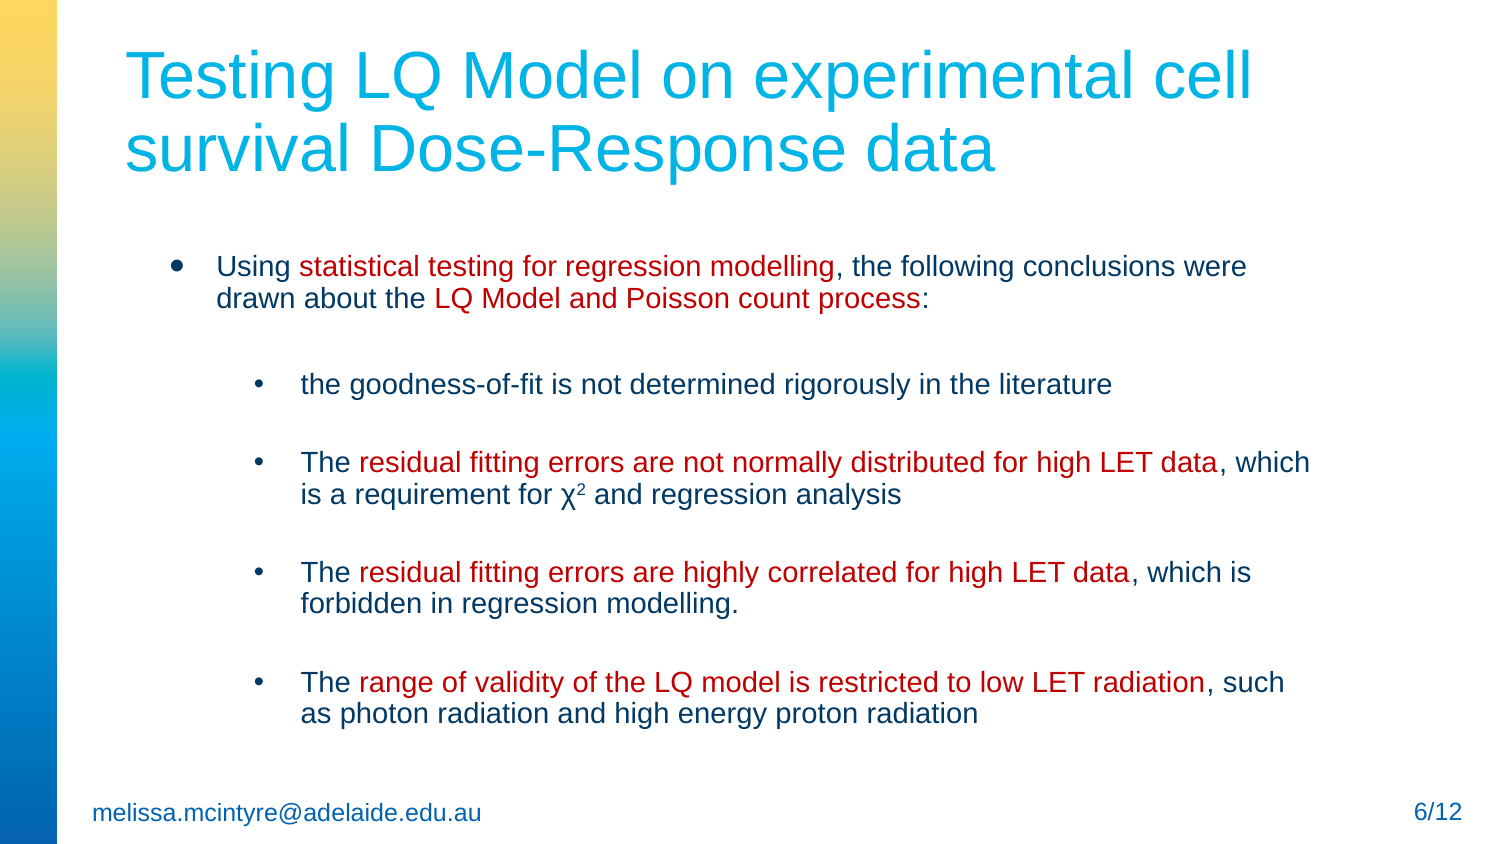

Testing LQ Model on experimental cell survival Dose-Response data
Using statistical testing for regression modelling, the following conclusions were drawn about the LQ Model and Poisson count process:

the goodness-of-fit is not determined rigorously in the literature

The residual fitting errors are not normally distributed for high LET data, which is a requirement for χ2 and regression analysis

The residual fitting errors are highly correlated for high LET data, which is forbidden in regression modelling.

The range of validity of the LQ model is restricted to low LET radiation, such as photon radiation and high energy proton radiation

6/12
melissa.mcintyre@adelaide.edu.au